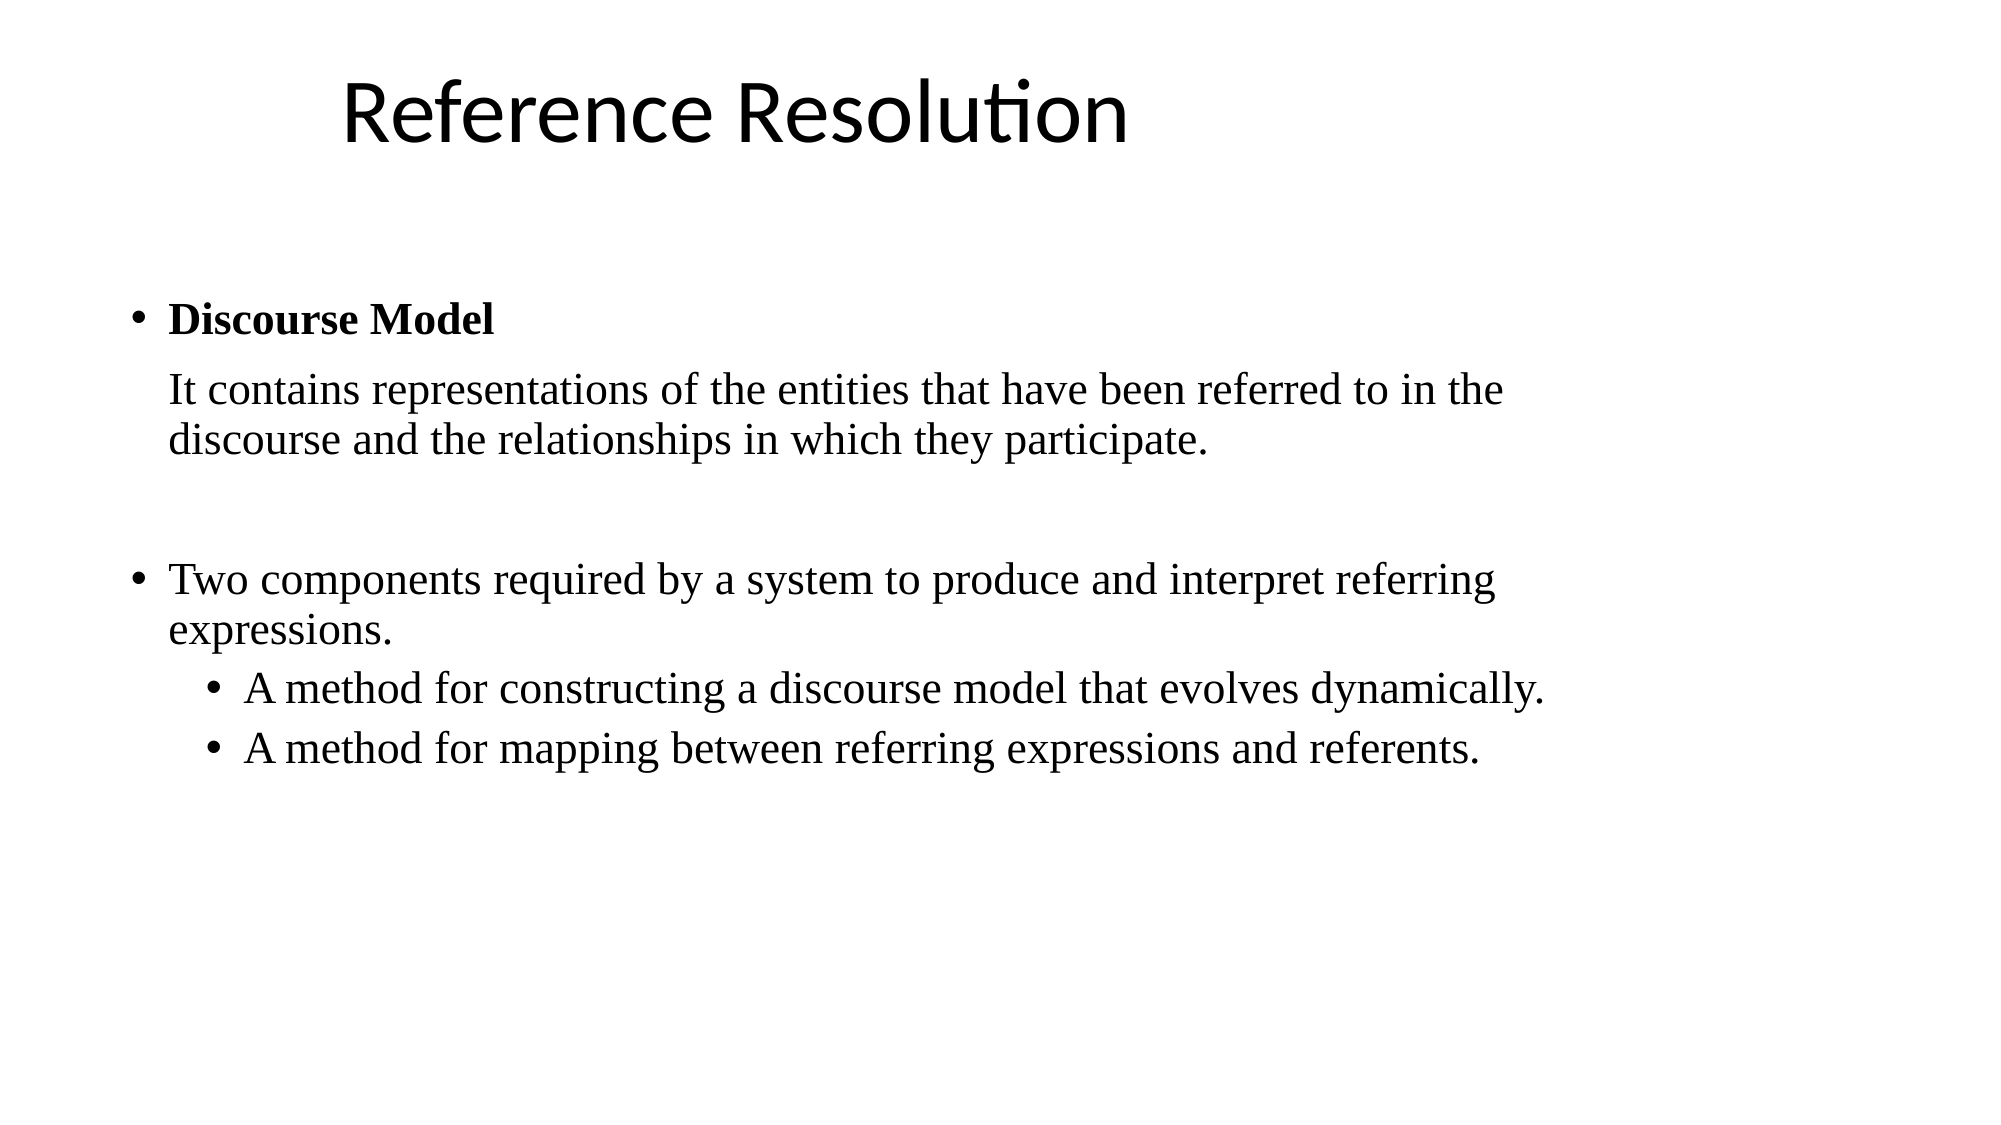

# Reference Resolution
Discourse Model
	It contains representations of the entities that have been referred to in the discourse and the relationships in which they participate.

Two components required by a system to produce and interpret referring expressions.
A method for constructing a discourse model that evolves dynamically.
A method for mapping between referring expressions and referents.